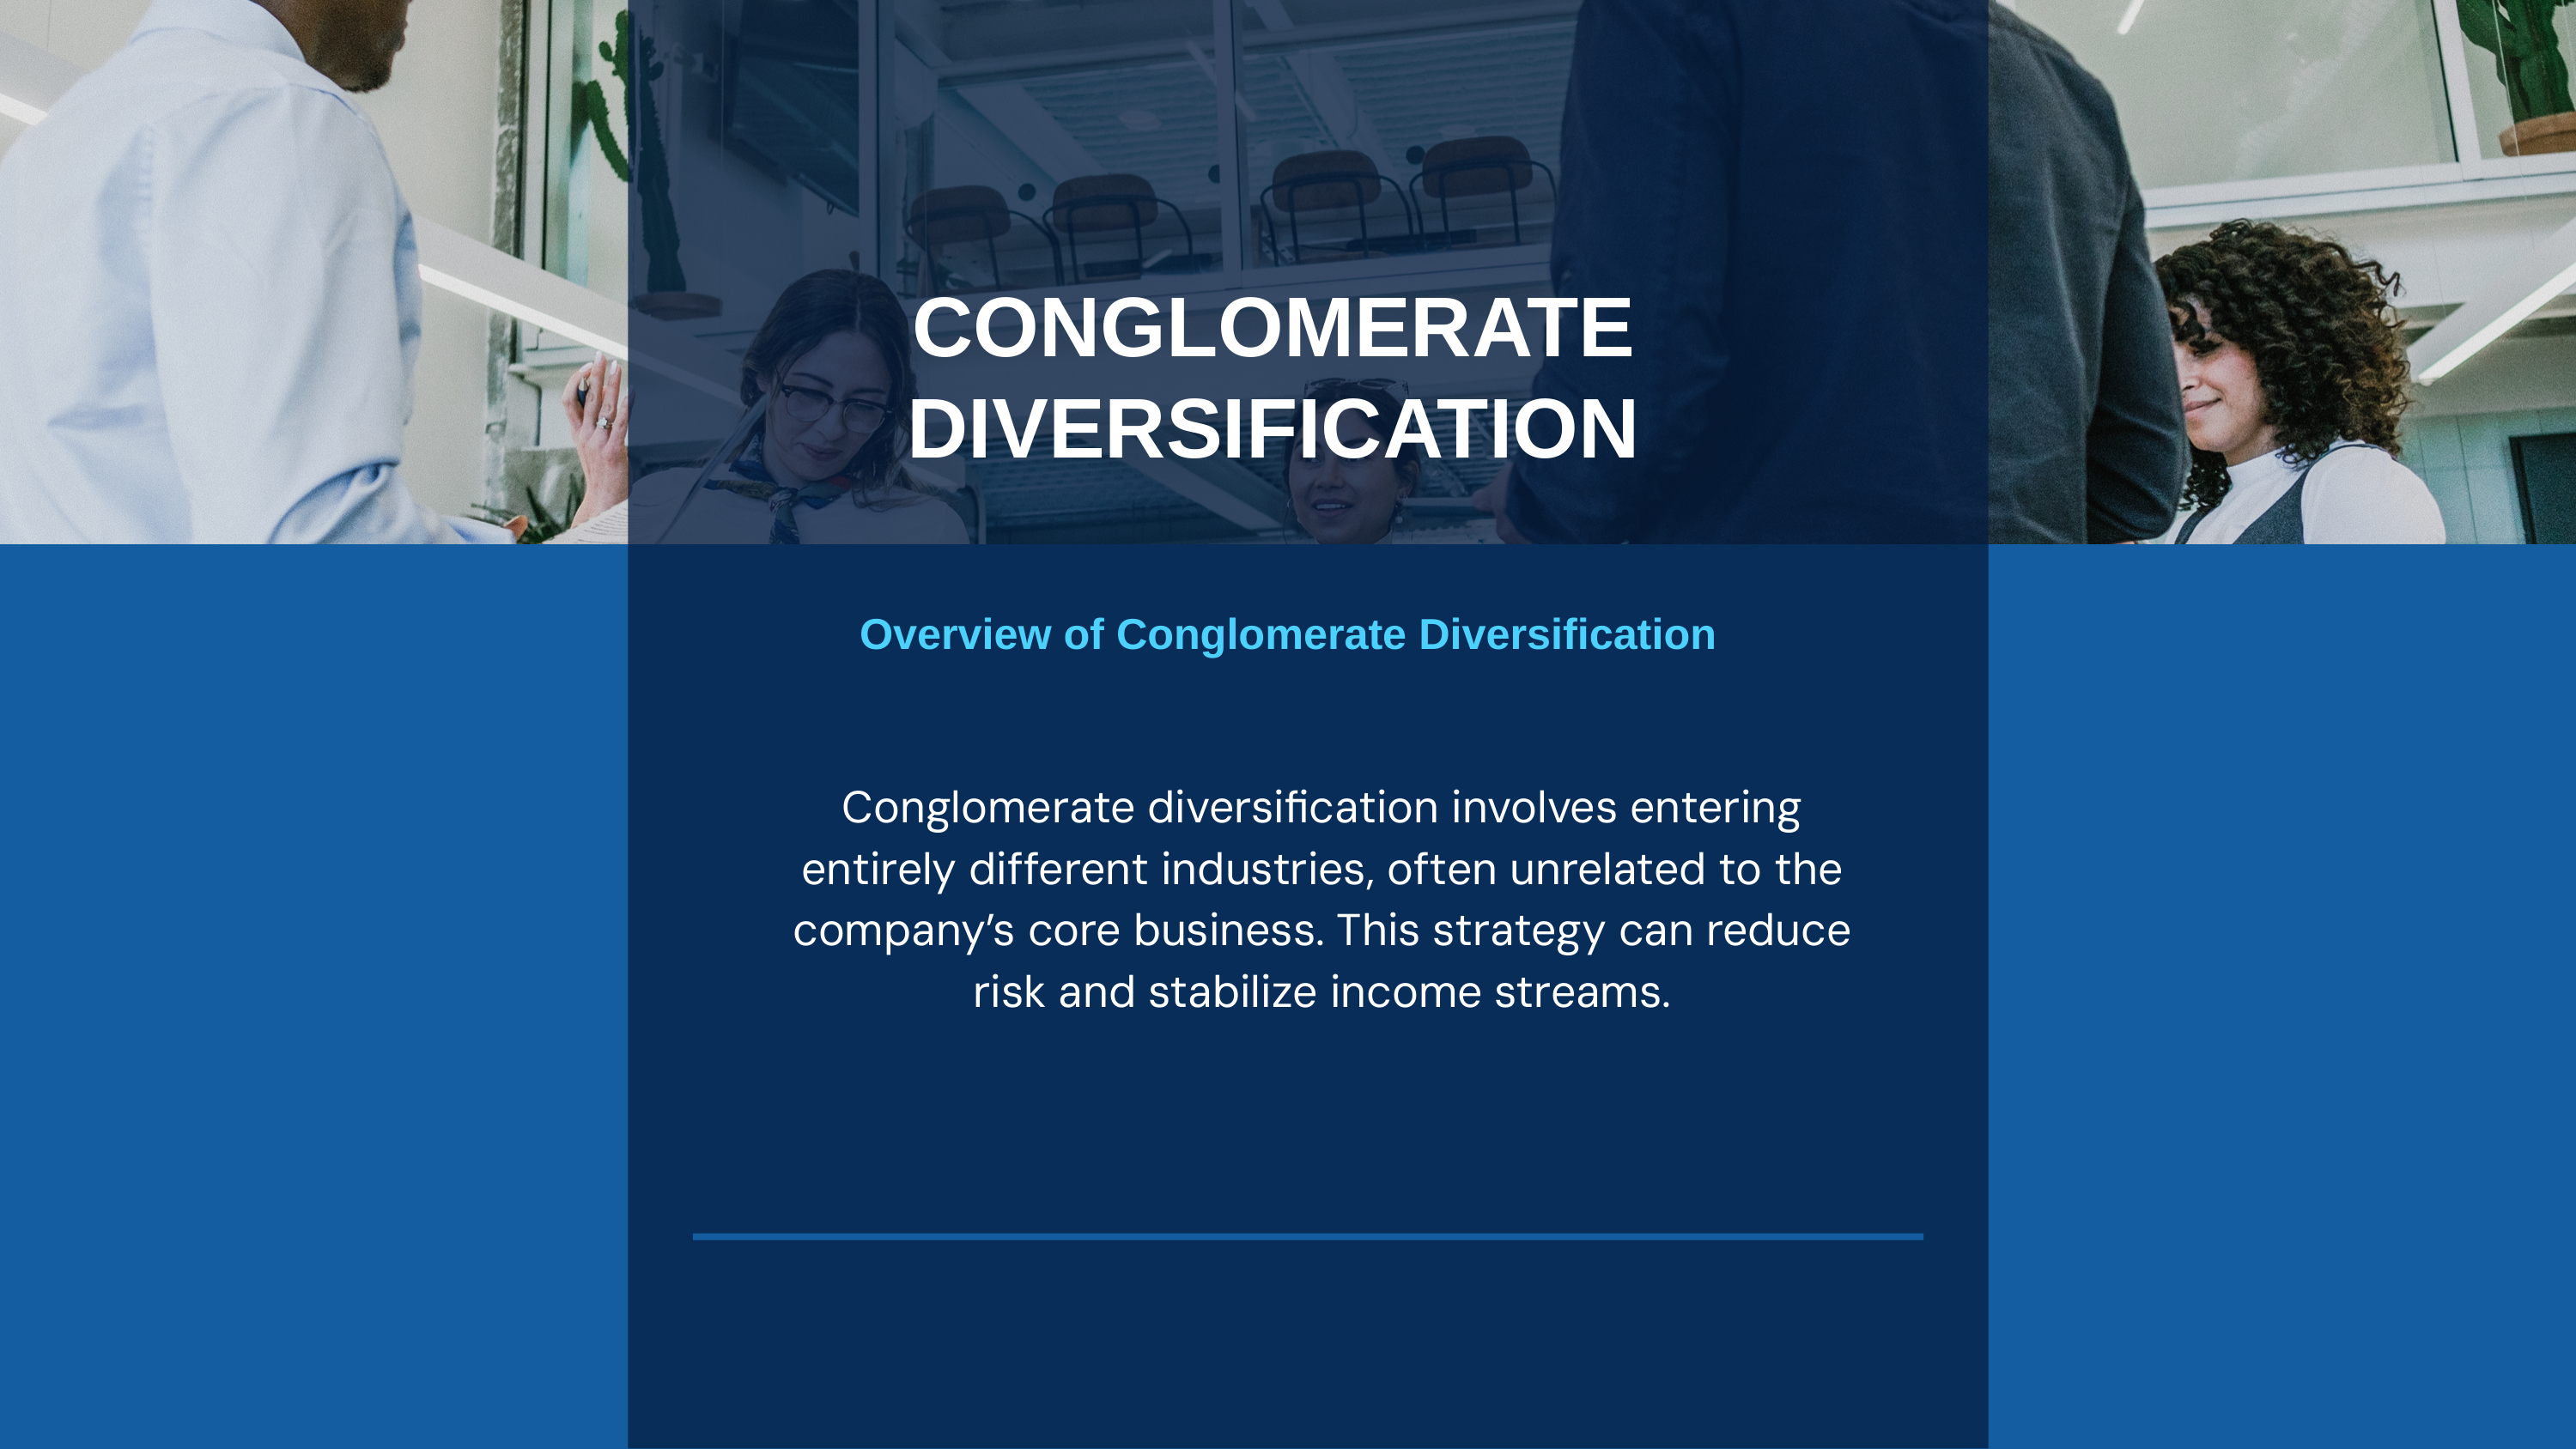

CONGLOMERATE DIVERSIFICATION
Overview of Conglomerate Diversification
Conglomerate diversification involves entering entirely different industries, often unrelated to the company’s core business. This strategy can reduce risk and stabilize income streams.